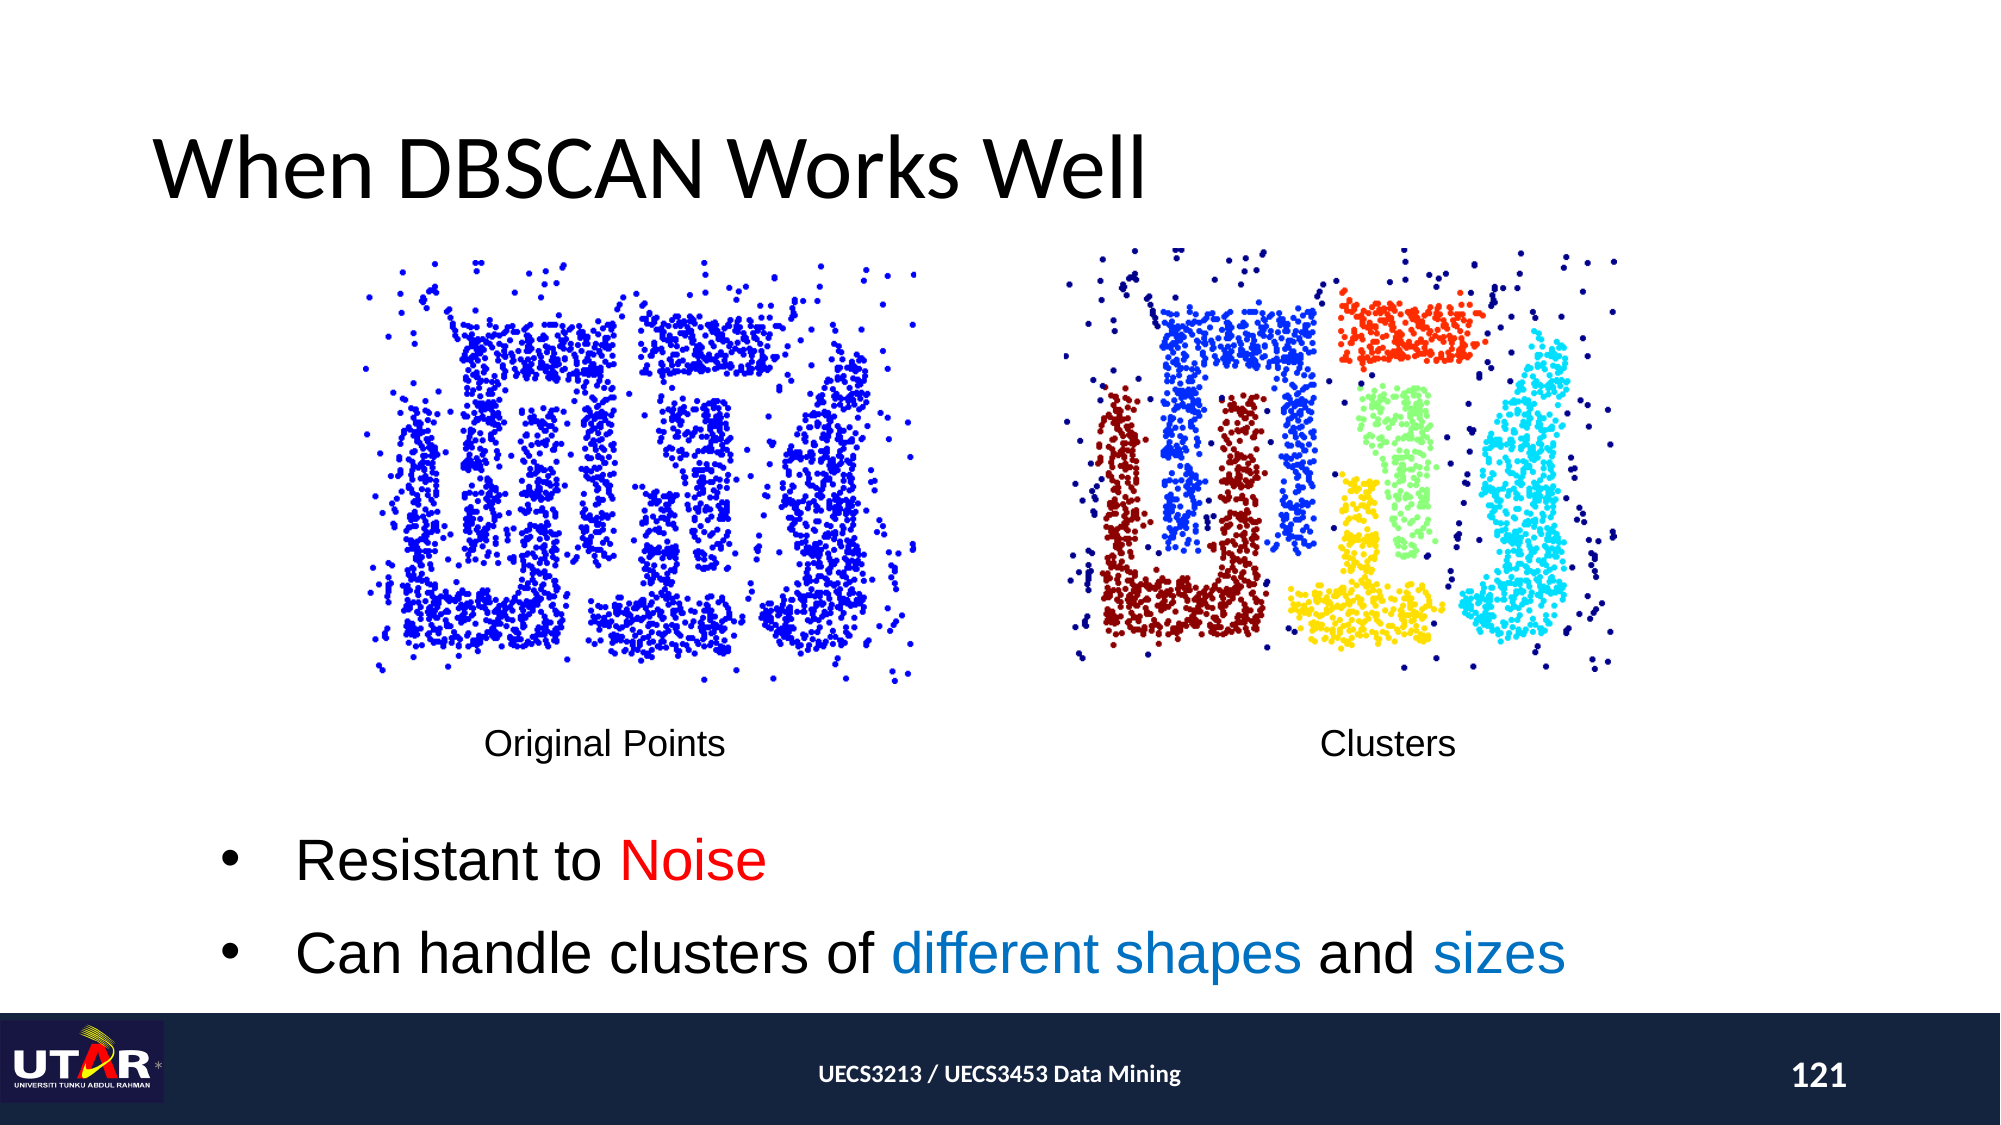

# When DBSCAN Works Well

Original Points
Clusters
Resistant to Noise
Can handle clusters of different shapes and sizes
*
UECS3213 / UECS3453 Data Mining
121